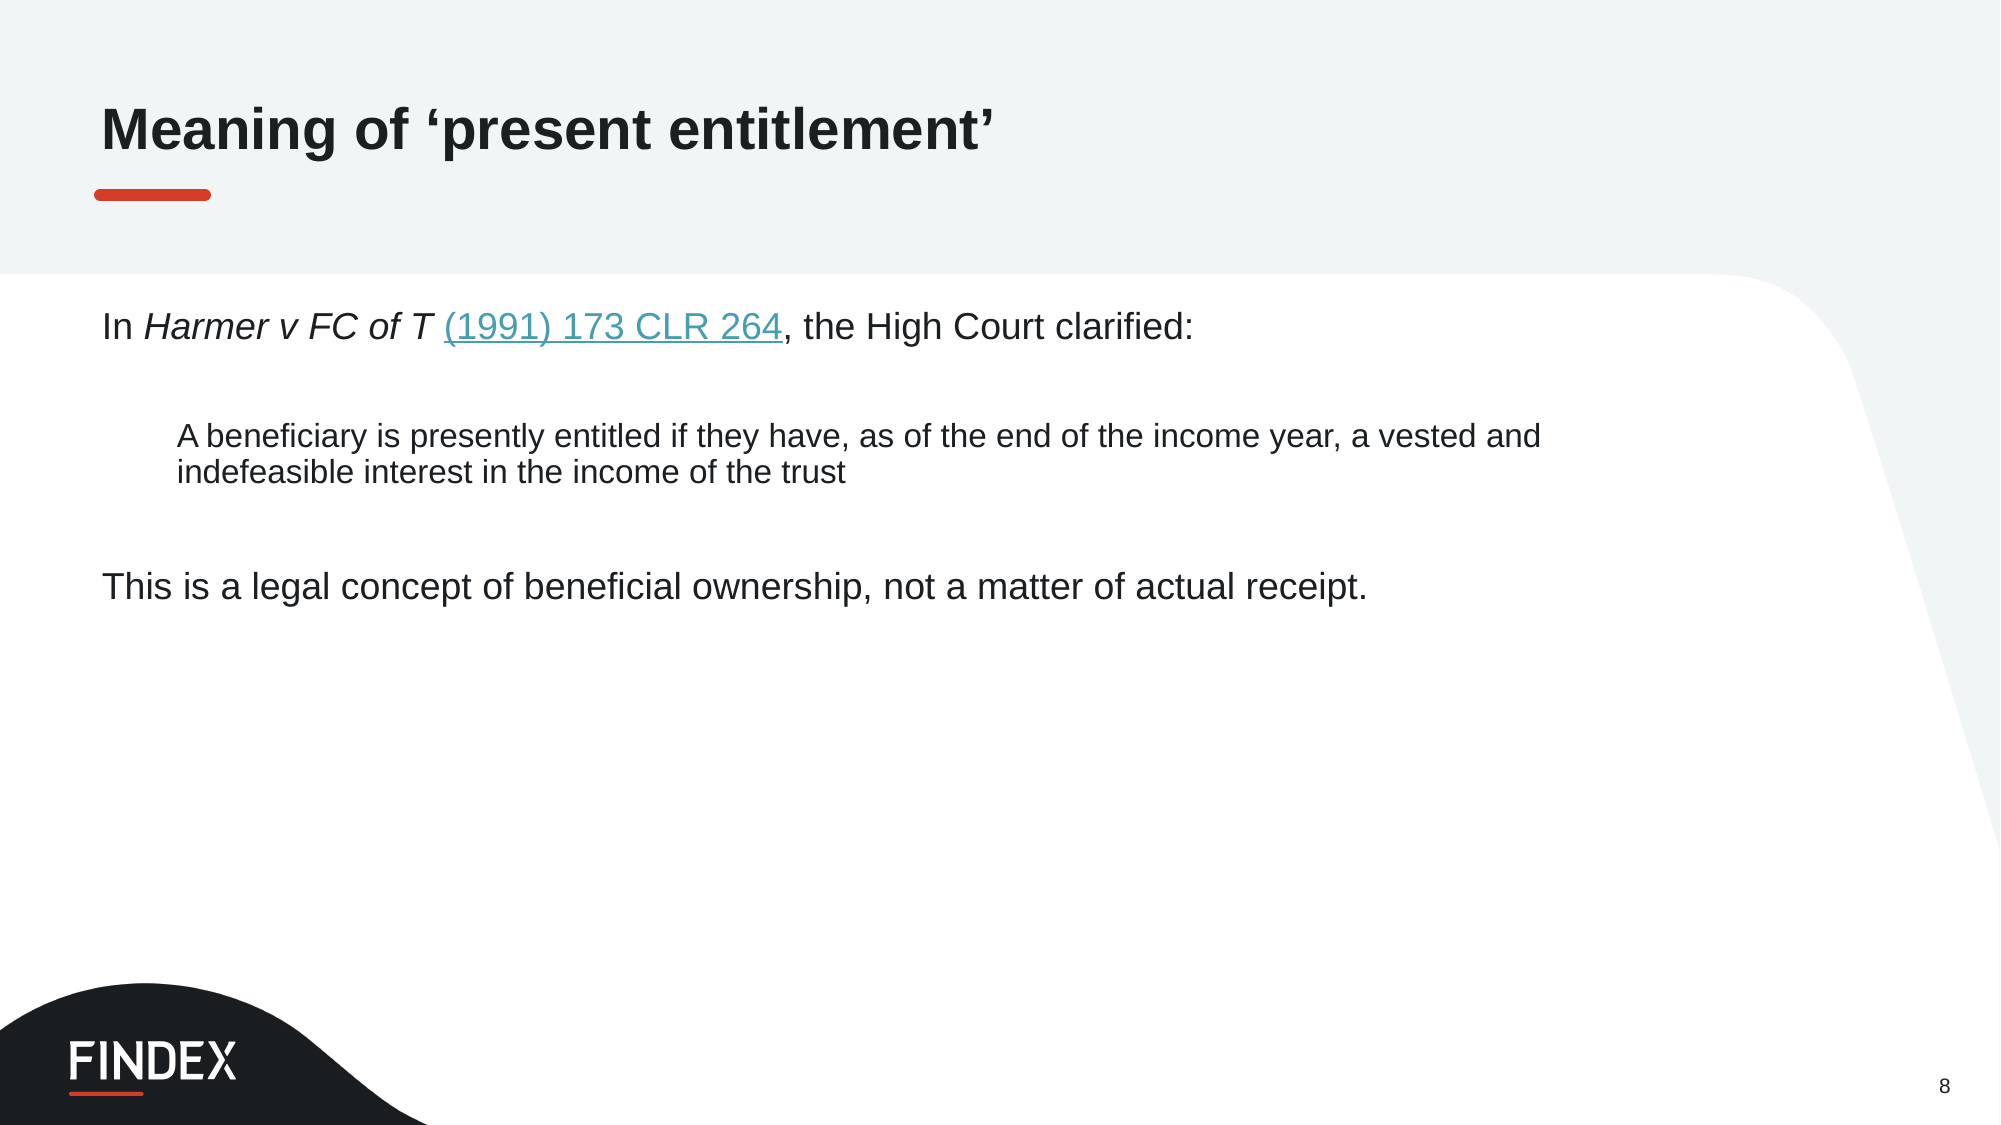

Meaning of ‘present entitlement’
In Harmer v FC of T (1991) 173 CLR 264, the High Court clarified:

A beneficiary is presently entitled if they have, as of the end of the income year, a vested and indefeasible interest in the income of the trust

This is a legal concept of beneficial ownership, not a matter of actual receipt.